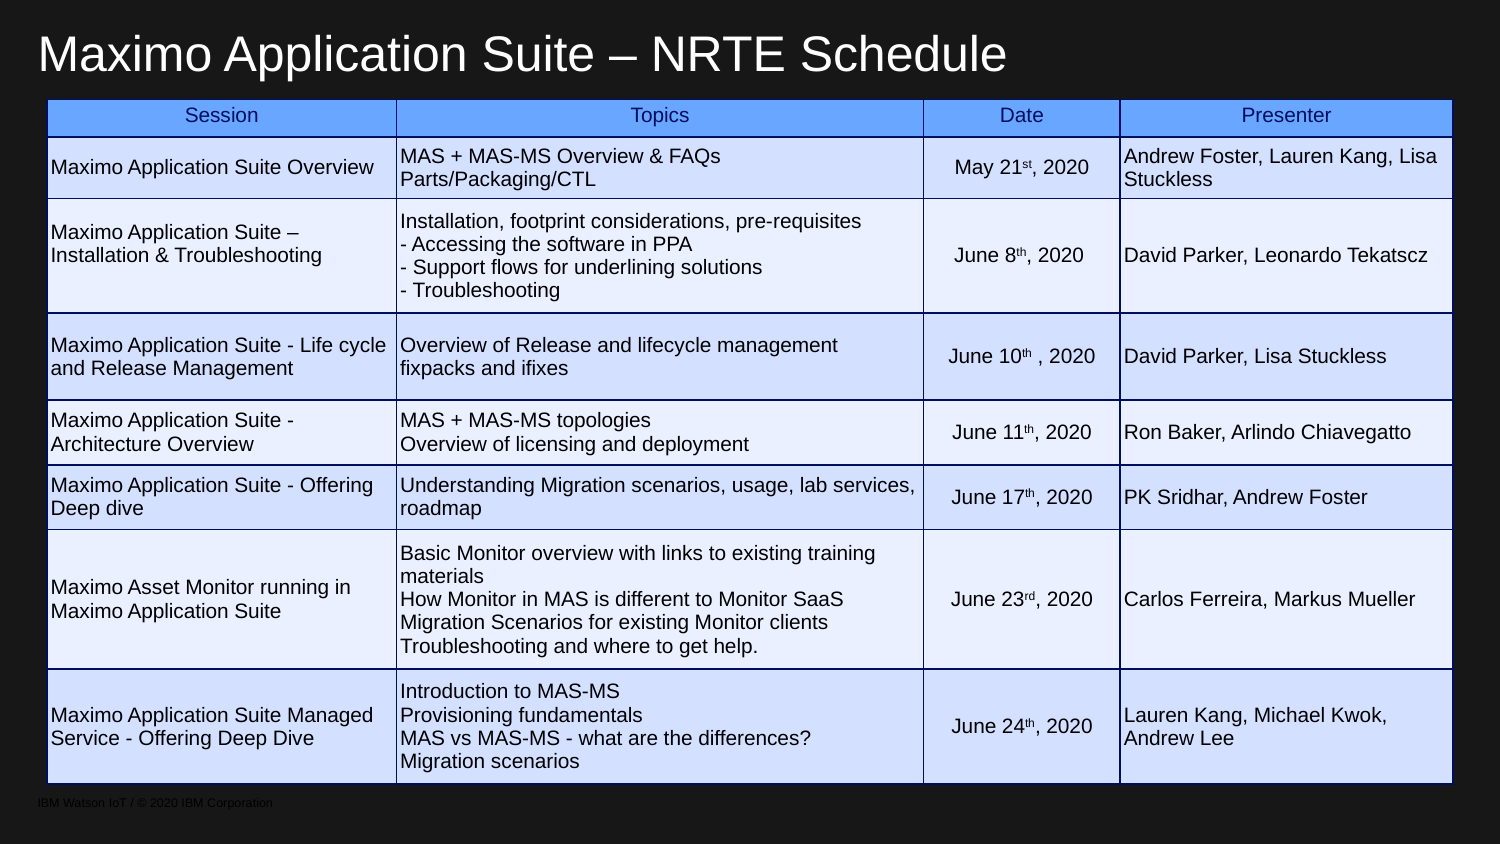

# Maximo Application Suite – NRTE Schedule
| Session | Topics | Date | Presenter |
| --- | --- | --- | --- |
| Maximo Application Suite Overview | MAS + MAS-MS Overview & FAQs Parts/Packaging/CTL | May 21st, 2020 | Andrew Foster, Lauren Kang, Lisa Stuckless |
| Maximo Application Suite – Installation & Troubleshooting | Installation, footprint considerations, pre-requisites - Accessing the software in PPA - Support flows for underlining solutions - Troubleshooting | June 8th, 2020 | David Parker, Leonardo Tekatscz |
| Maximo Application Suite - Life cycle and Release Management | Overview of Release and lifecycle management fixpacks and ifixes | June 10th , 2020 | David Parker, Lisa Stuckless |
| Maximo Application Suite - Architecture Overview | MAS + MAS-MS topologies Overview of licensing and deployment | June 11th, 2020 | Ron Baker, Arlindo Chiavegatto |
| Maximo Application Suite - Offering Deep dive | Understanding Migration scenarios, usage, lab services, roadmap | June 17th, 2020 | PK Sridhar, Andrew Foster |
| Maximo Asset Monitor running in Maximo Application Suite | Basic Monitor overview with links to existing training materials How Monitor in MAS is different to Monitor SaaS Migration Scenarios for existing Monitor clients Troubleshooting and where to get help. | June 23rd, 2020 | Carlos Ferreira, Markus Mueller |
| Maximo Application Suite Managed Service - Offering Deep Dive | Introduction to MAS-MS Provisioning fundamentals MAS vs MAS-MS - what are the differences? Migration scenarios | June 24th, 2020 | Lauren Kang, Michael Kwok, Andrew Lee |
IBM Watson IoT / © 2020 IBM Corporation